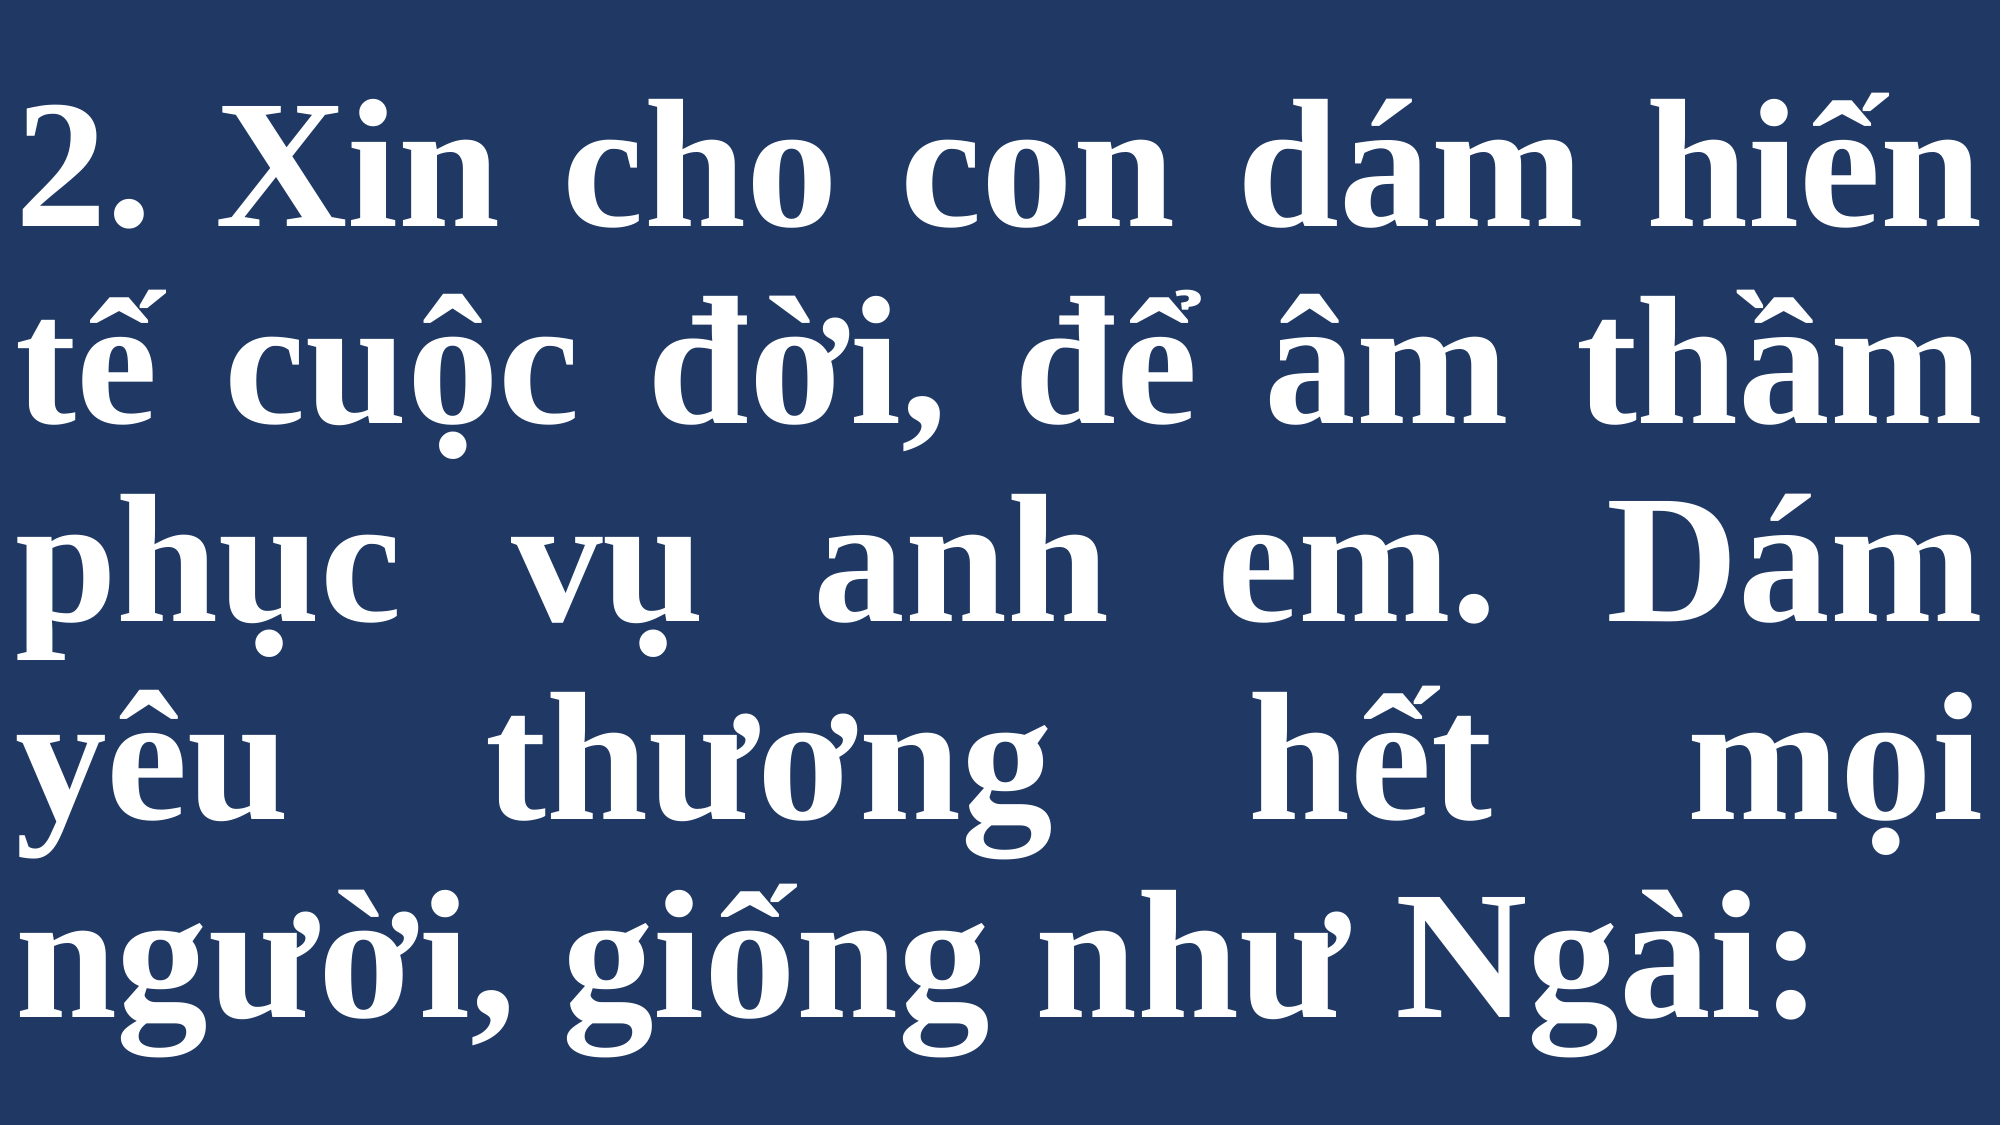

# 2. Xin cho con dám hiến tế cuộc đời, để âm thầm phục vụ anh em. Dám yêu thương hết mọi người, giống như Ngài: